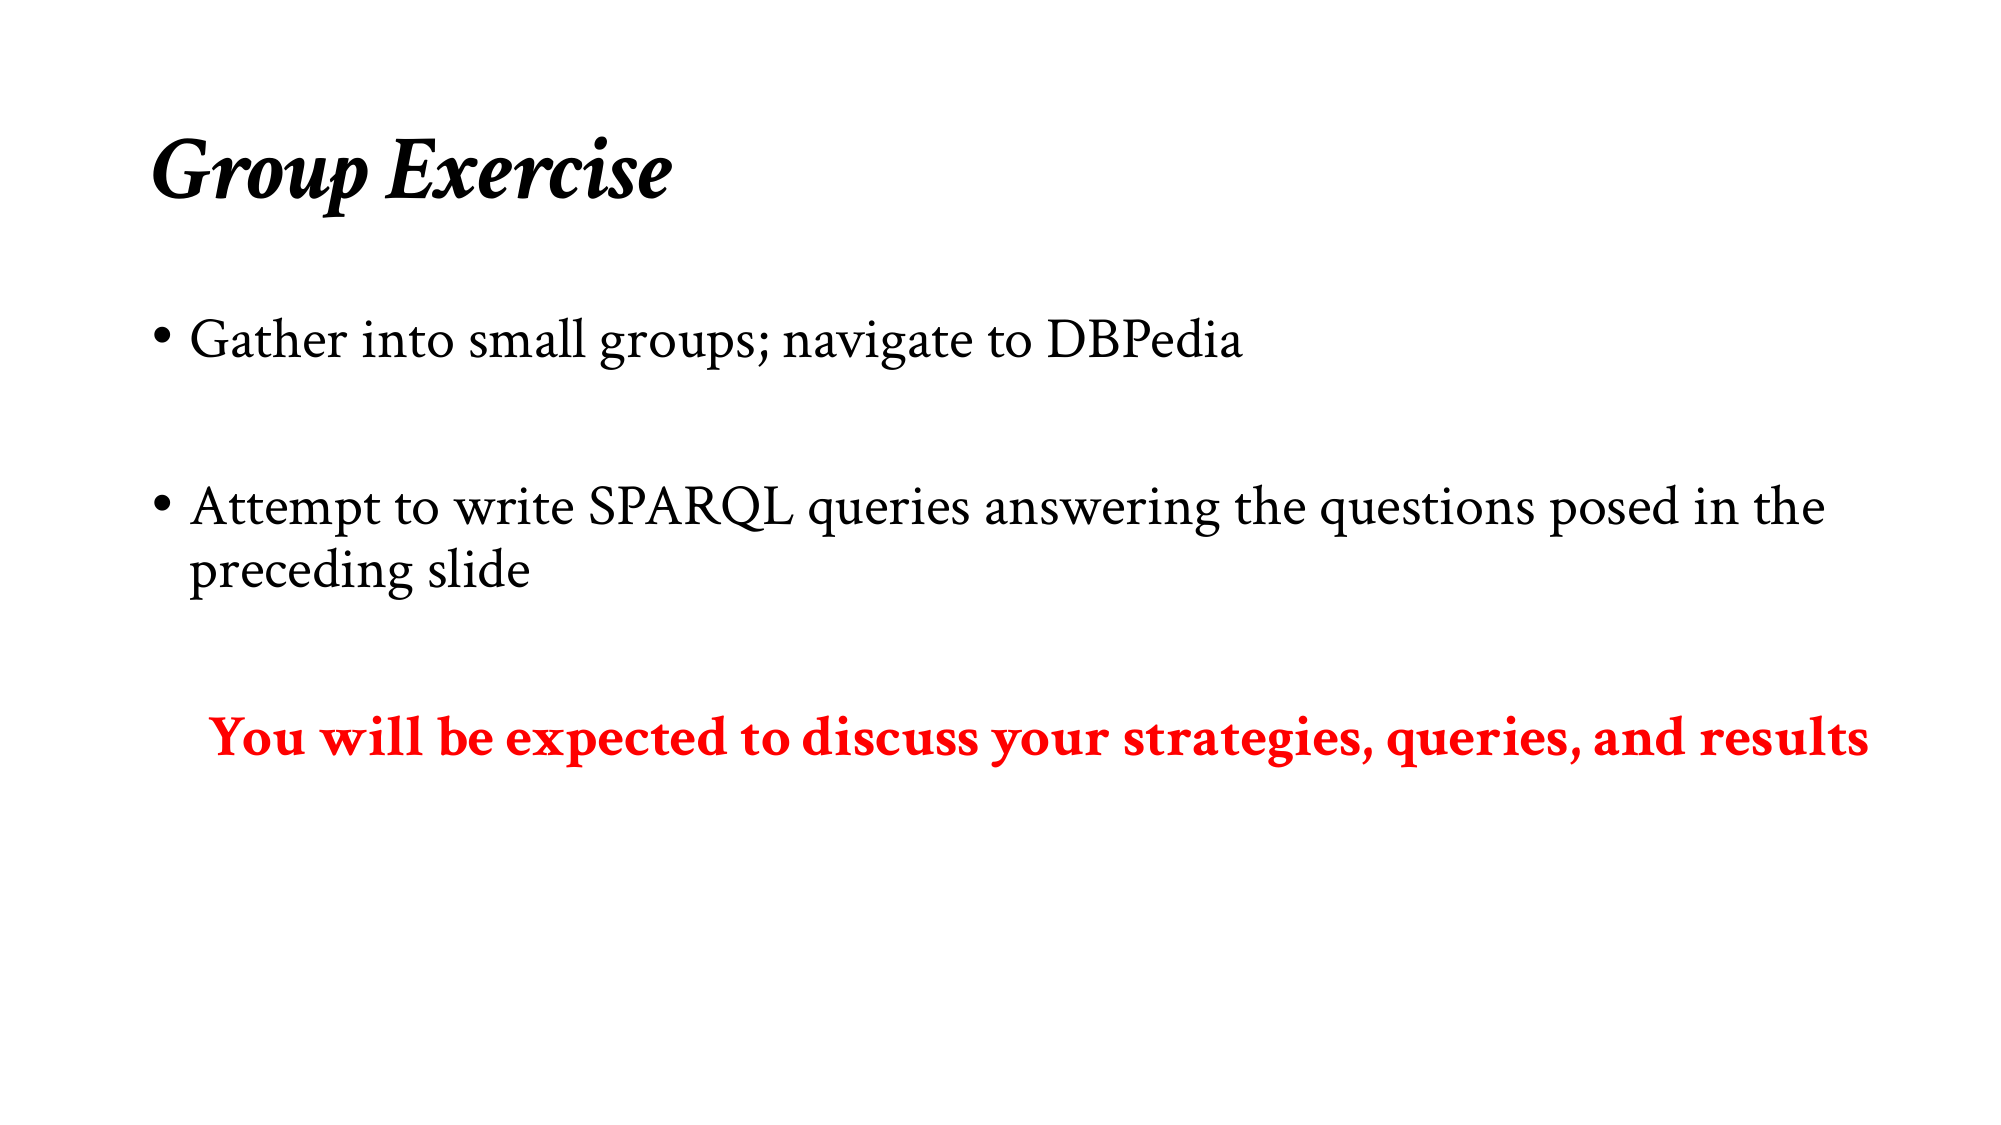

# Group Exercise
Gather into small groups; navigate to DBPedia

Attempt to write SPARQL queries answering the questions posed in the preceding slide

You will be expected to discuss your strategies, queries, and results